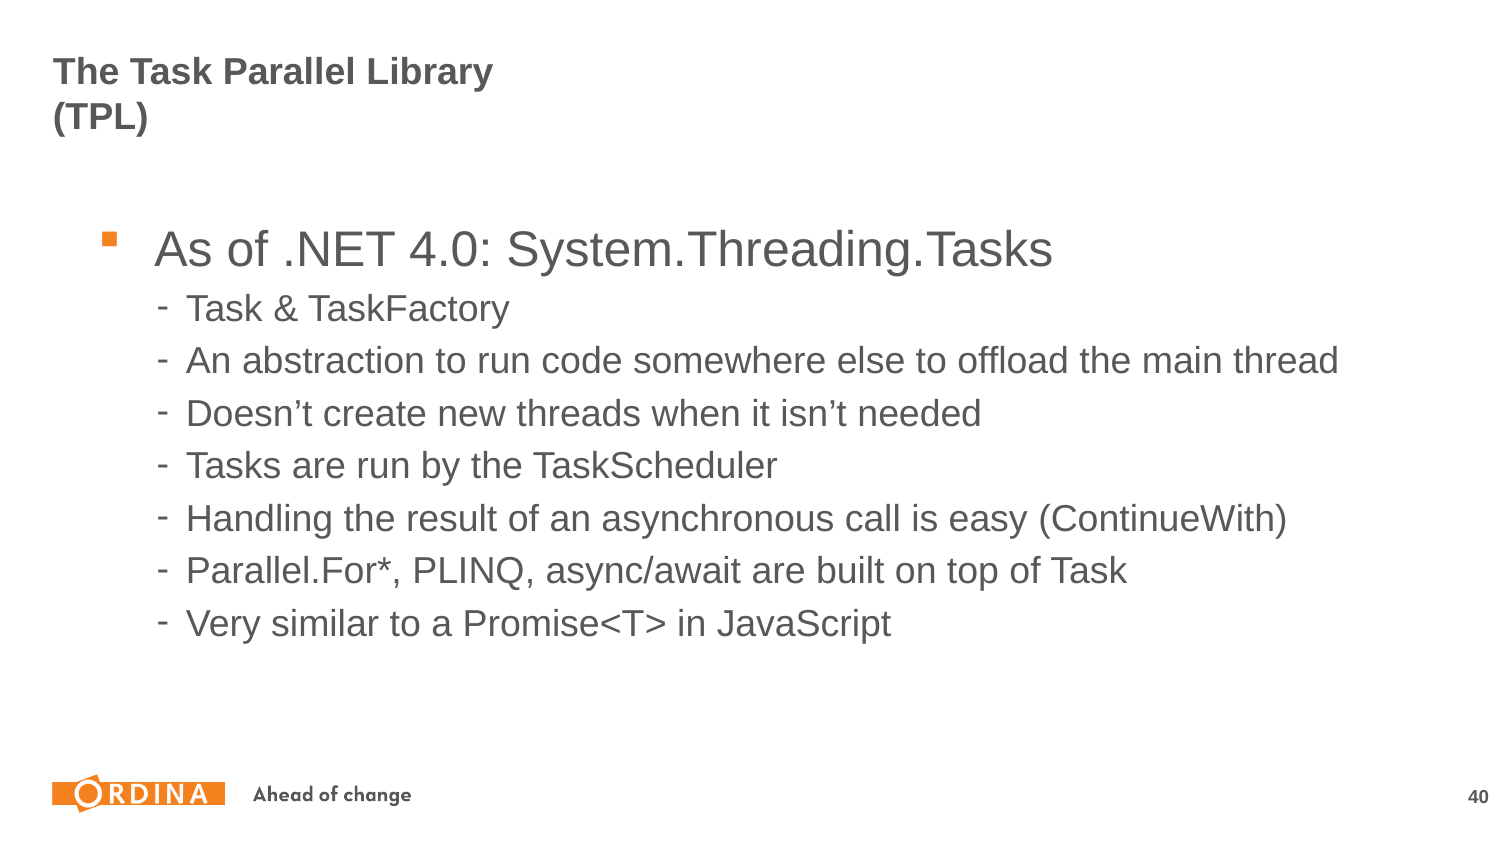

# The Task Parallel Library (TPL)

As of .NET 4.0: System.Threading.Tasks
Task & TaskFactory
An abstraction to run code somewhere else to offload the main thread
Doesn’t create new threads when it isn’t needed
Tasks are run by the TaskScheduler
Handling the result of an asynchronous call is easy (ContinueWith)
Parallel.For*, PLINQ, async/await are built on top of Task
Very similar to a Promise<T> in JavaScript